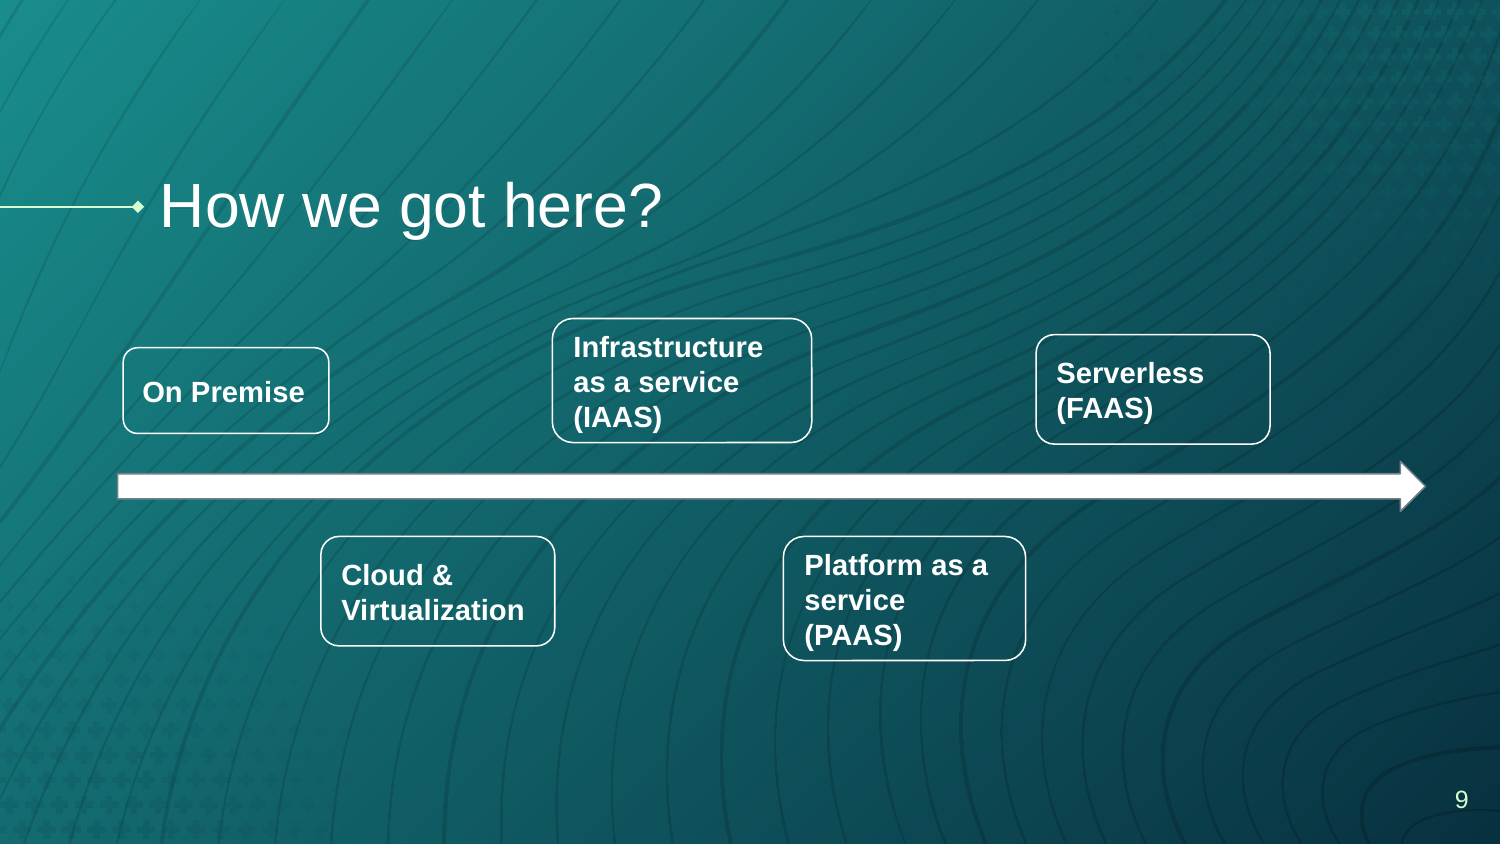

# How we got here?
Infrastructure as a service (IAAS)
Serverless (FAAS)
On Premise

Cloud & Virtualization
Platform as a service (PAAS)
9